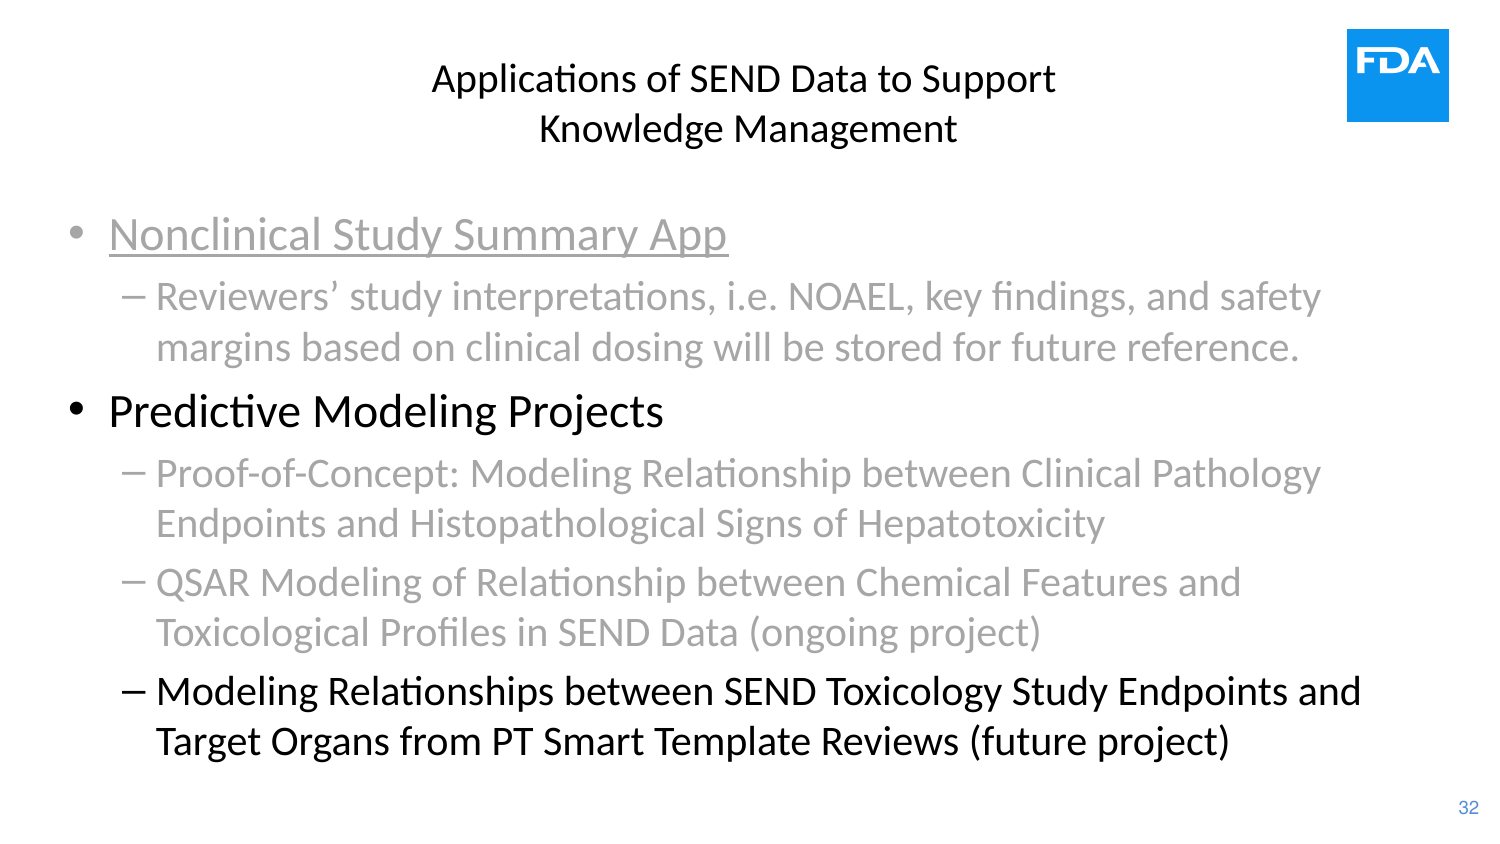

# Applications of SEND Data to Support Knowledge Management
Nonclinical Study Summary App
Reviewers’ study interpretations, i.e. NOAEL, key findings, and safety margins based on clinical dosing will be stored for future reference.
Predictive Modeling Projects
Proof-of-Concept: Modeling Relationship between Clinical Pathology Endpoints and Histopathological Signs of Hepatotoxicity
QSAR Modeling of Relationship between Chemical Features and Toxicological Profiles in SEND Data (ongoing project)
Modeling Relationships between SEND Toxicology Study Endpoints and Target Organs from PT Smart Template Reviews (future project)